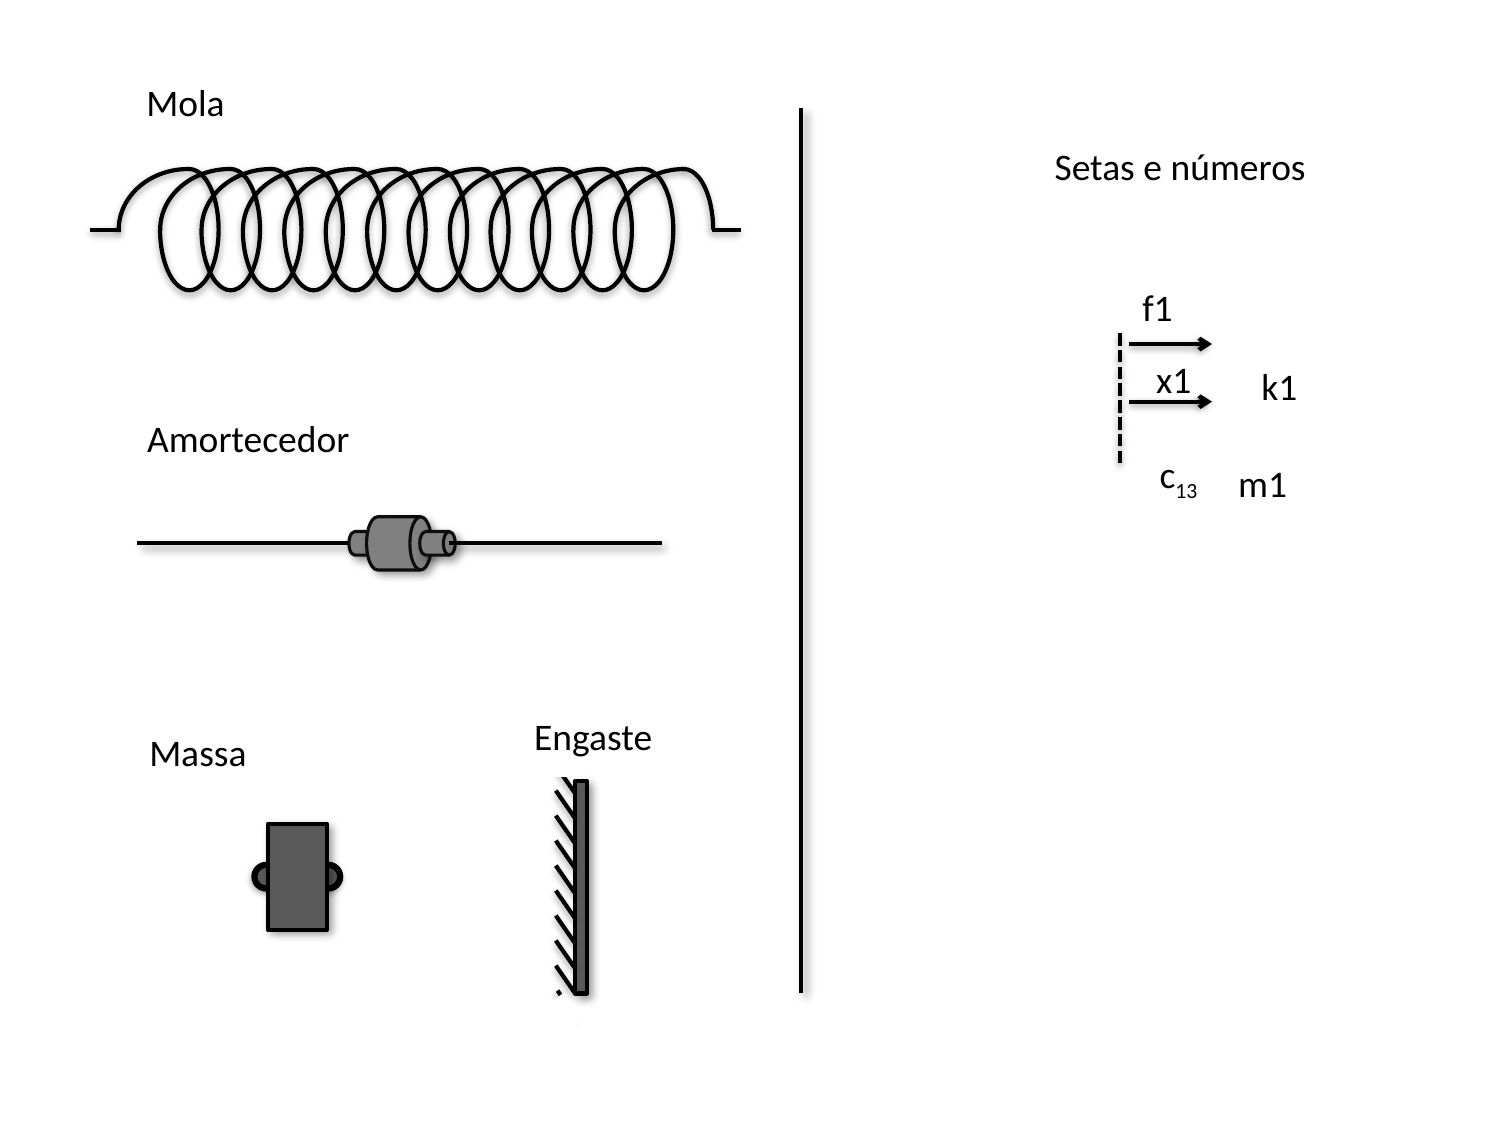

Mola
Setas e números

f1
x1
k1
Amortecedor
c13
m1

Engaste
Massa